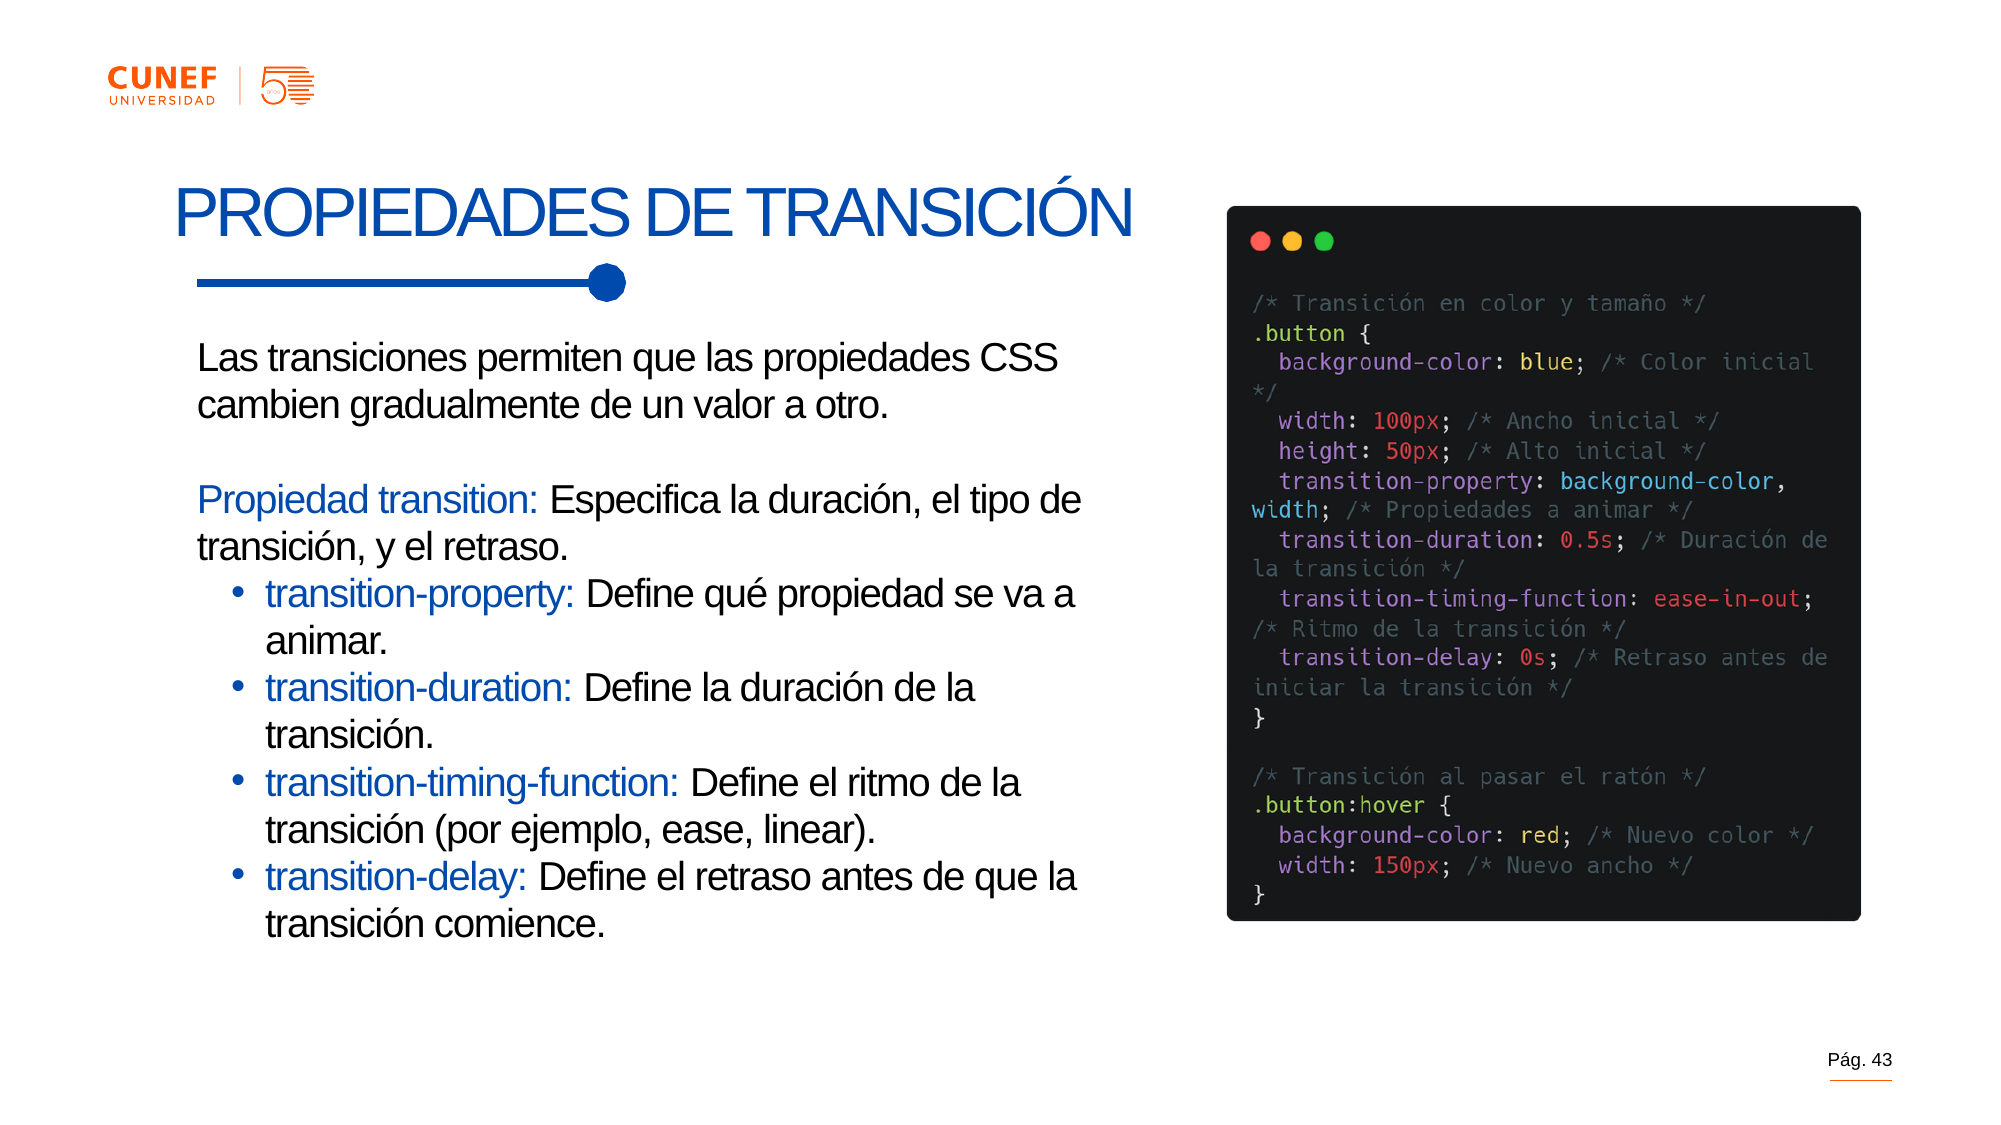

PROPIEDADES DE TRANSICIÓN

Las transiciones permiten que las propiedades CSS cambien gradualmente de un valor a otro.

Propiedad transition: Especifica la duración, el tipo de transición, y el retraso.
transition-property: Define qué propiedad se va a animar.
transition-duration: Define la duración de la transición.
transition-timing-function: Define el ritmo de la transición (por ejemplo, ease, linear).
transition-delay: Define el retraso antes de que la transición comience.